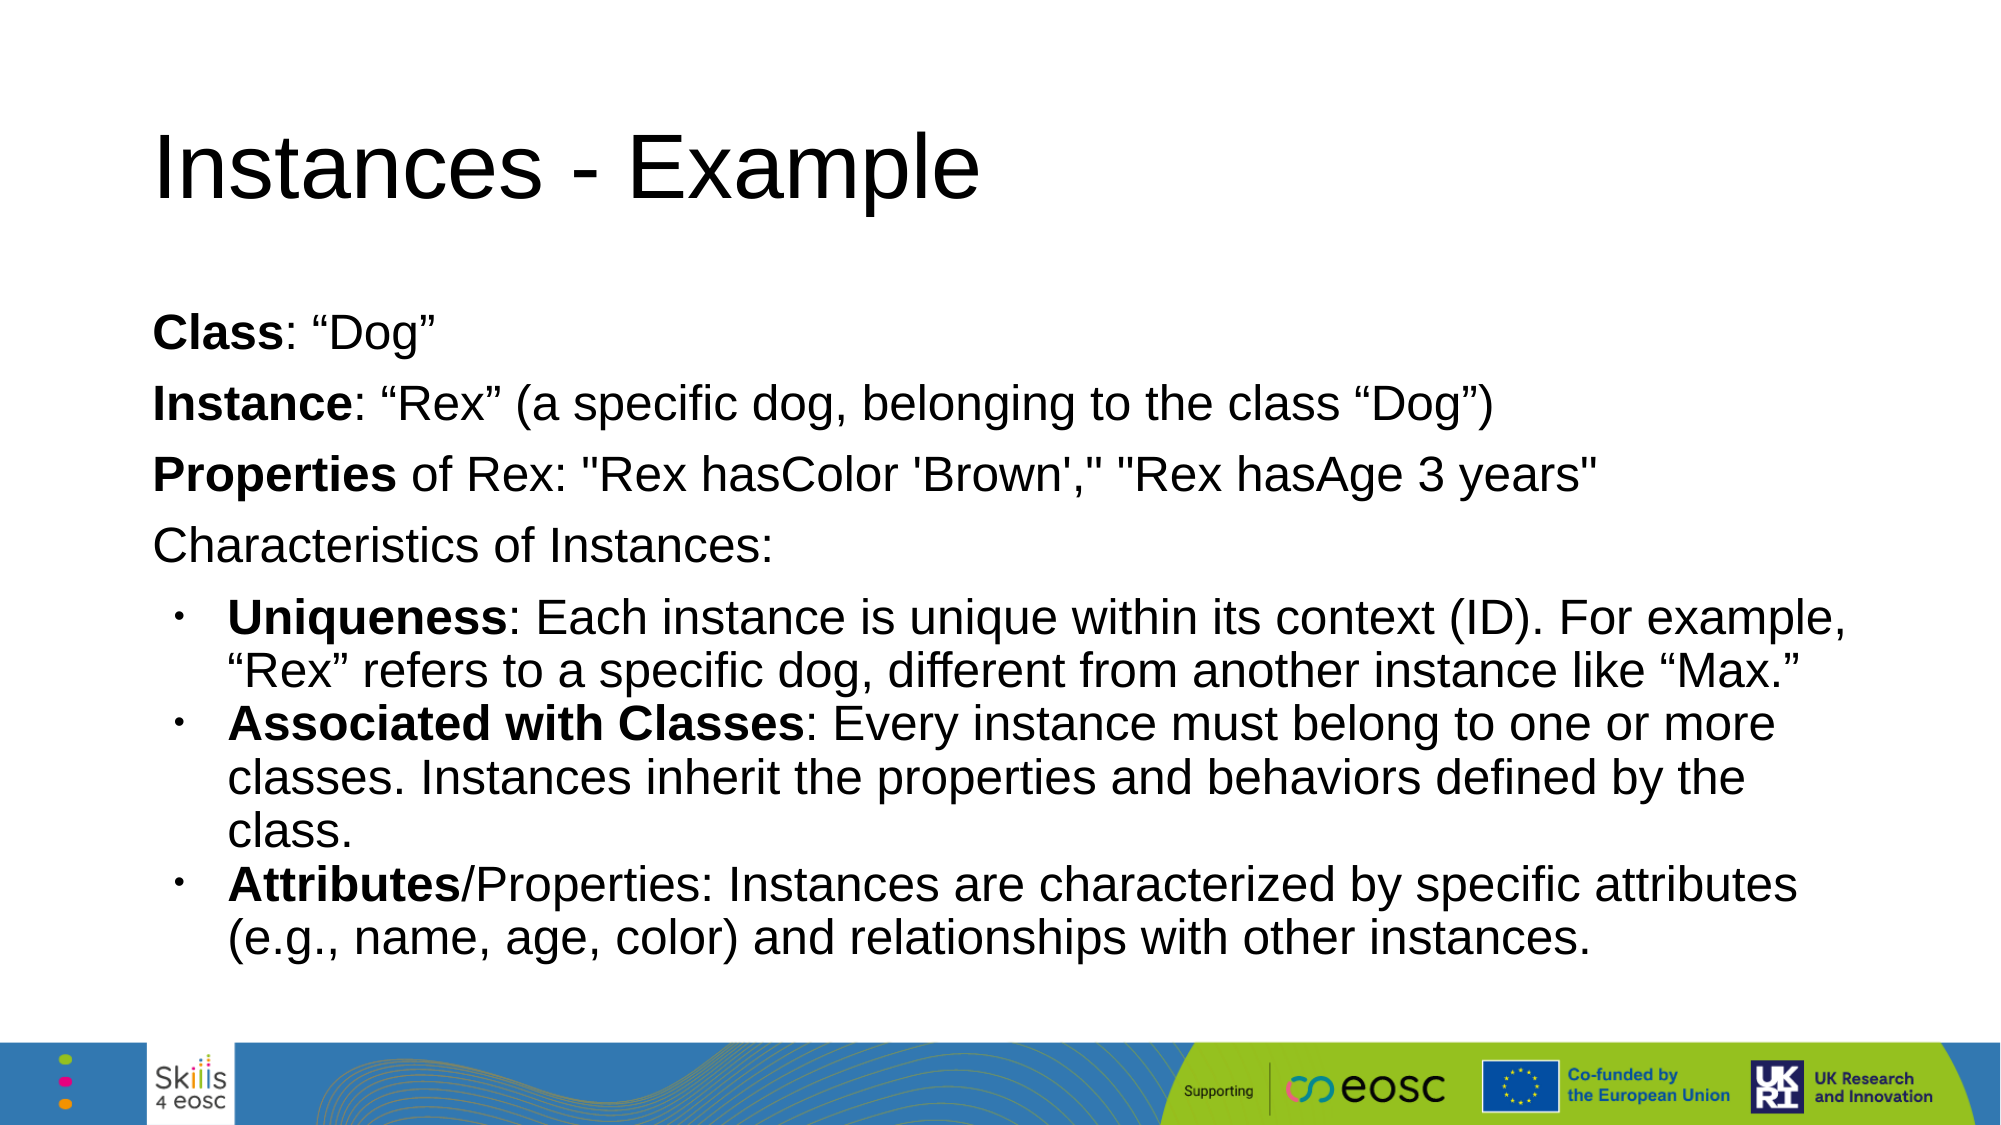

# Instances - Example
Class: “Dog”
Instance: “Rex” (a specific dog, belonging to the class “Dog”)
Properties of Rex: "Rex hasColor 'Brown'," "Rex hasAge 3 years"
Characteristics of Instances:
Uniqueness: Each instance is unique within its context (ID). For example, “Rex” refers to a specific dog, different from another instance like “Max.”
Associated with Classes: Every instance must belong to one or more classes. Instances inherit the properties and behaviors defined by the class.
Attributes/Properties: Instances are characterized by specific attributes (e.g., name, age, color) and relationships with other instances.